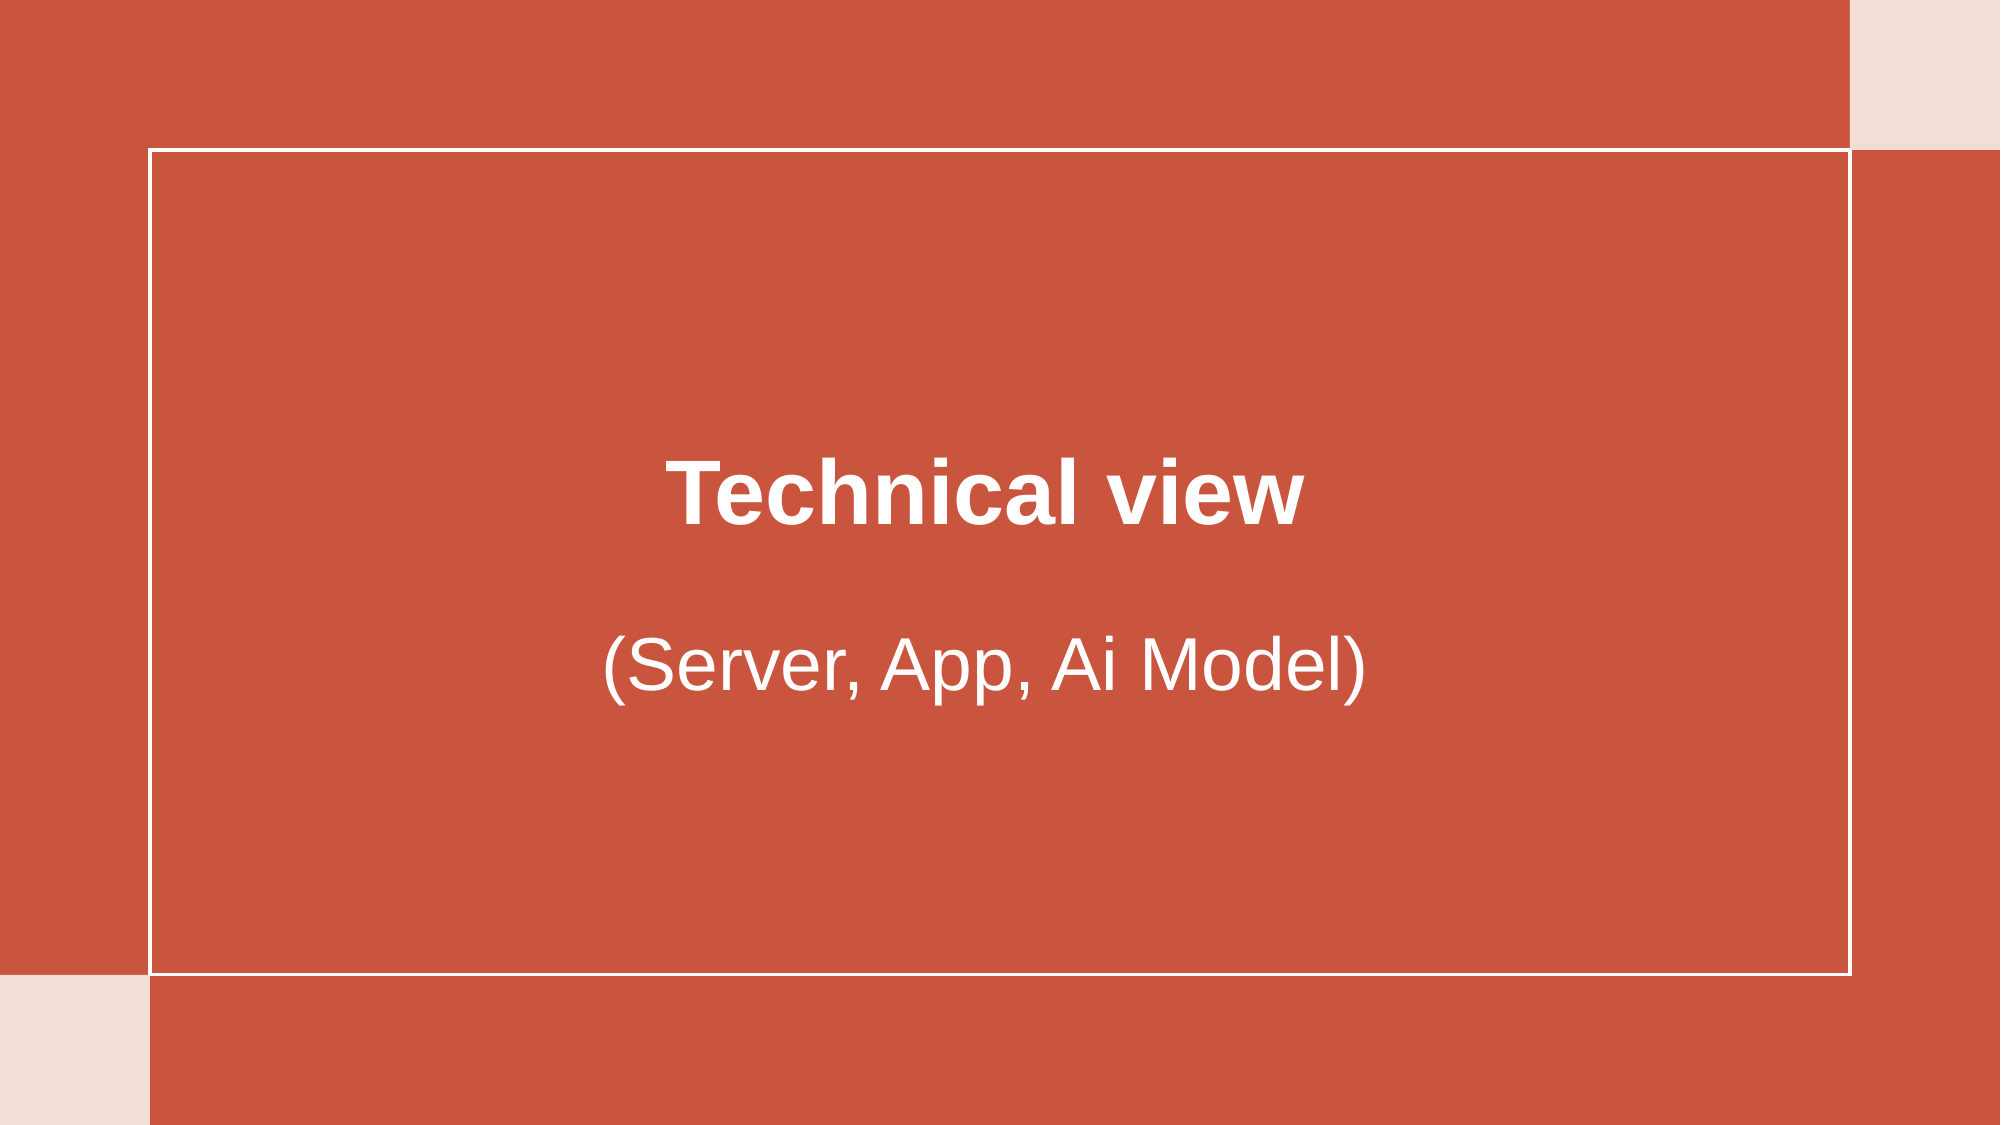

# Technical view   (Server, App, Ai Model)